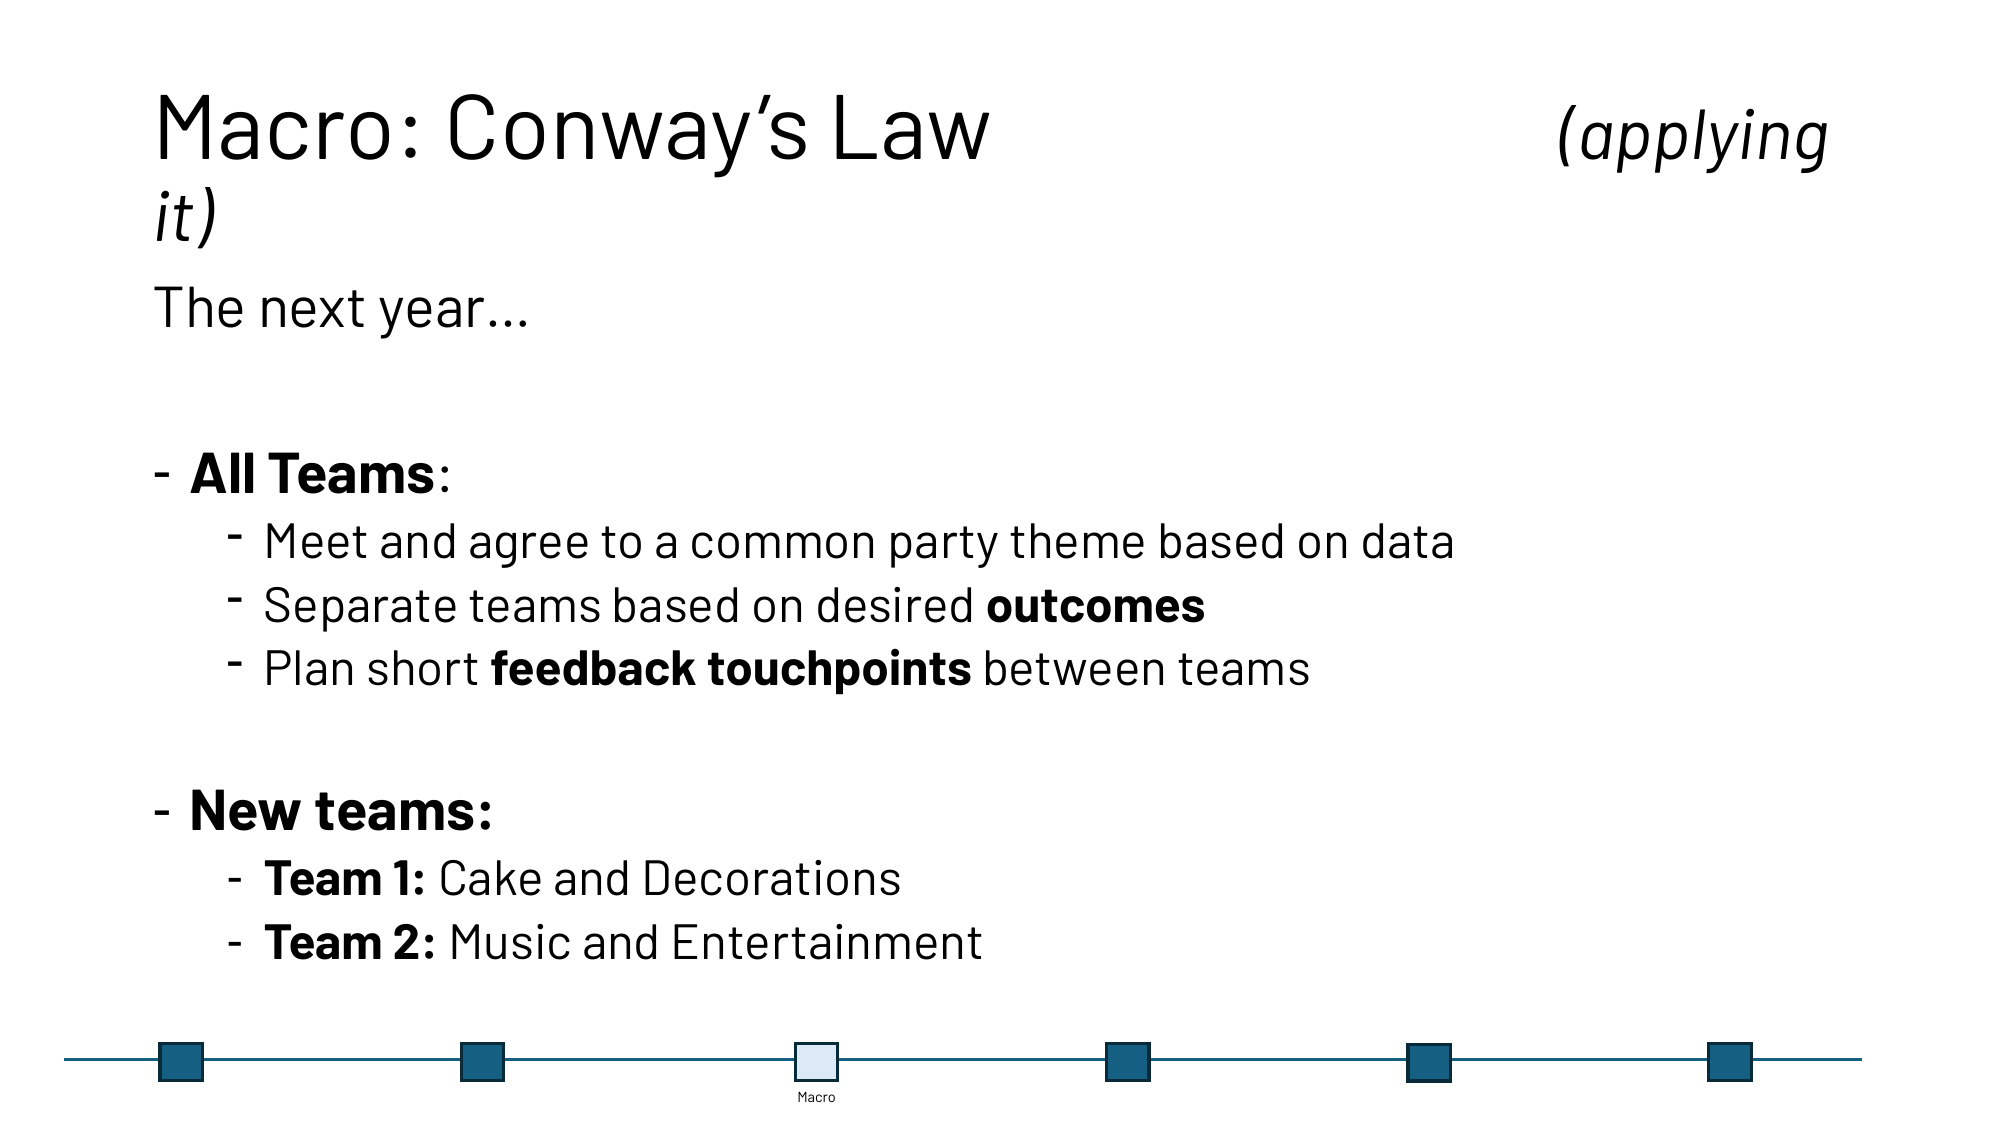

# Macro: Conway’s Law                               (applying it)
The next year…

All Teams:
Meet and agree to a common party theme based on data
Separate teams based on desired outcomes
Plan short feedback touchpoints between teams

New teams:
Team 1: Cake and Decorations
Team 2: Music and Entertainment

Macro